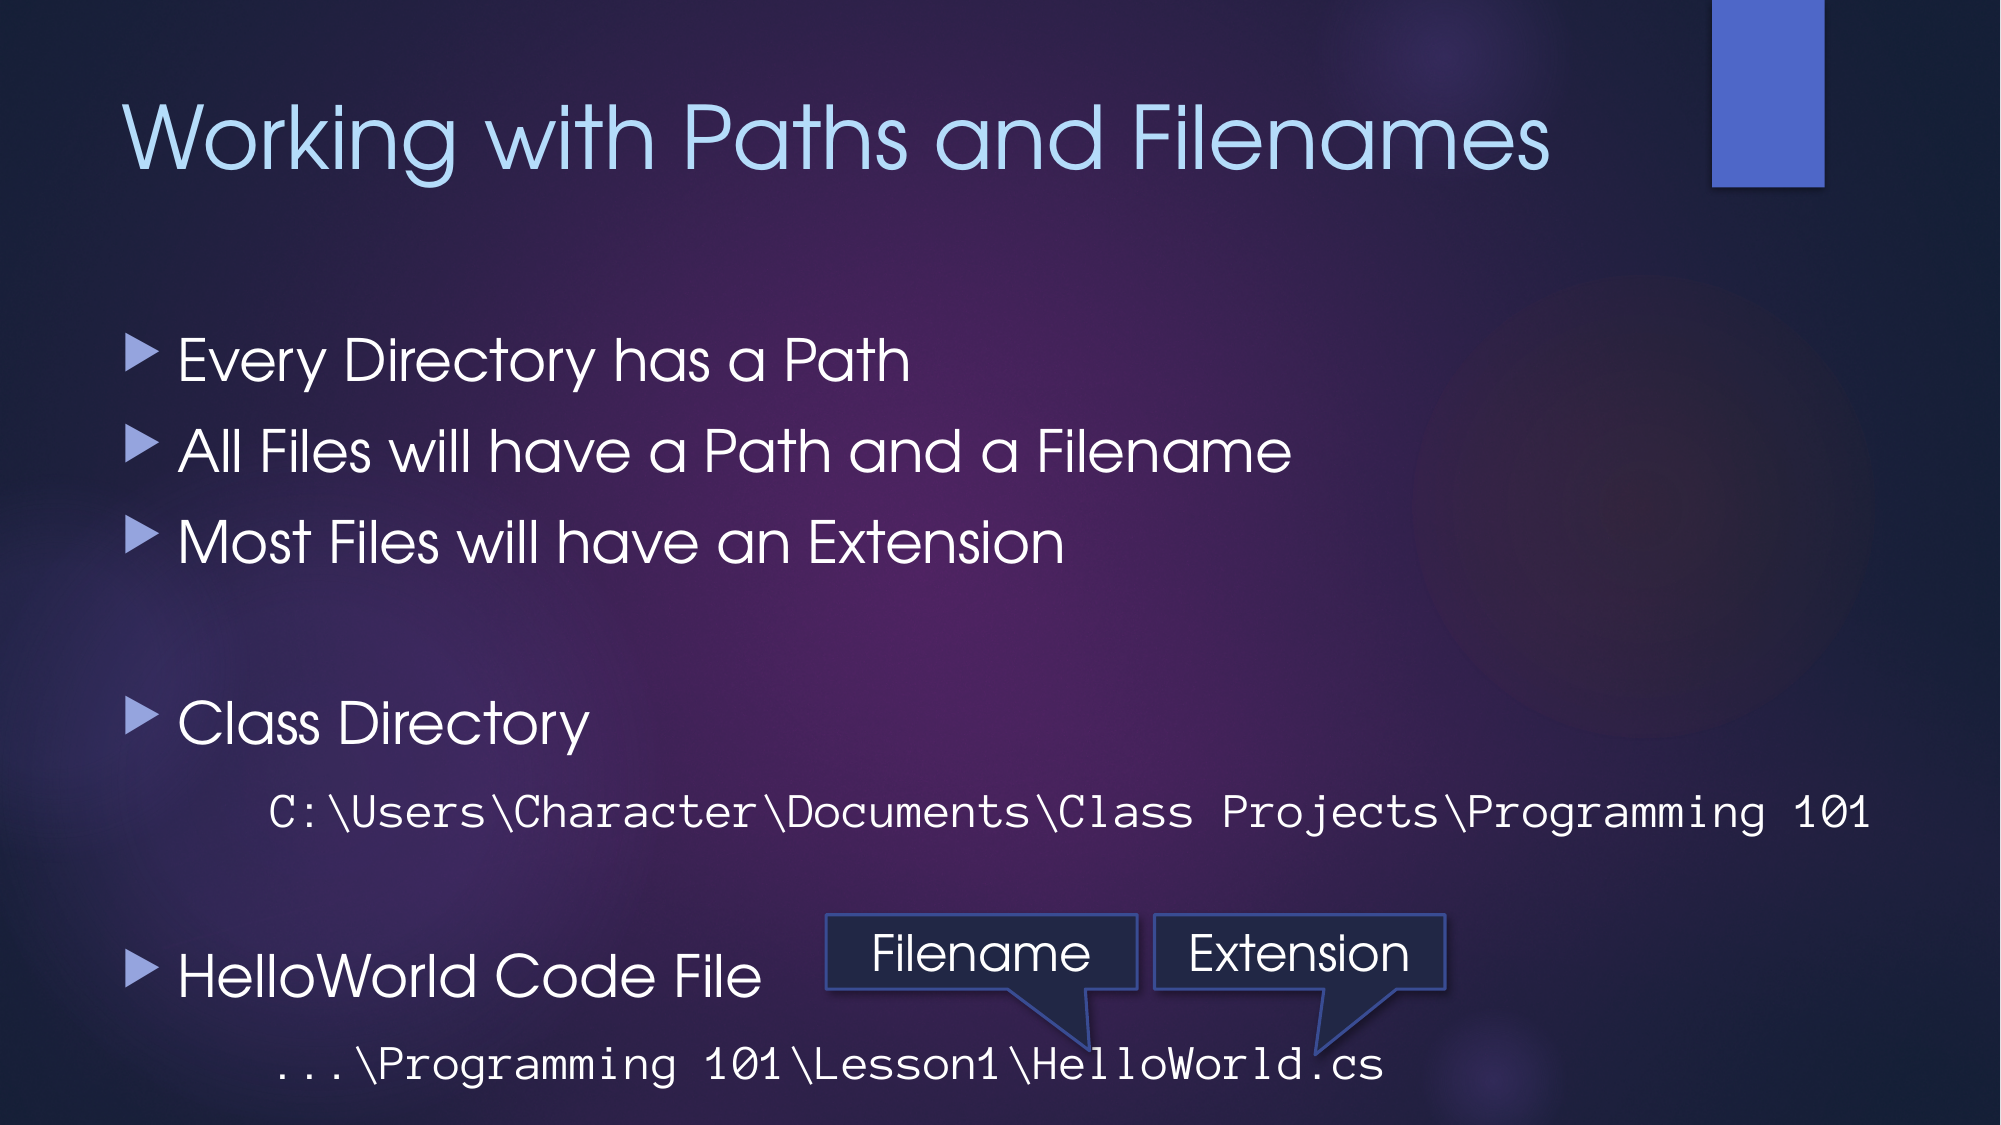

# Working with Paths and Filenames
Every Directory has a Path
All Files will have a Path and a Filename
Most Files will have an Extension

Class Directory
	C:\Users\Character\Documents\Class Projects\Programming 101

HelloWorld Code File
	...\Programming 101\Lesson1\HelloWorld.cs
Filename
Extension